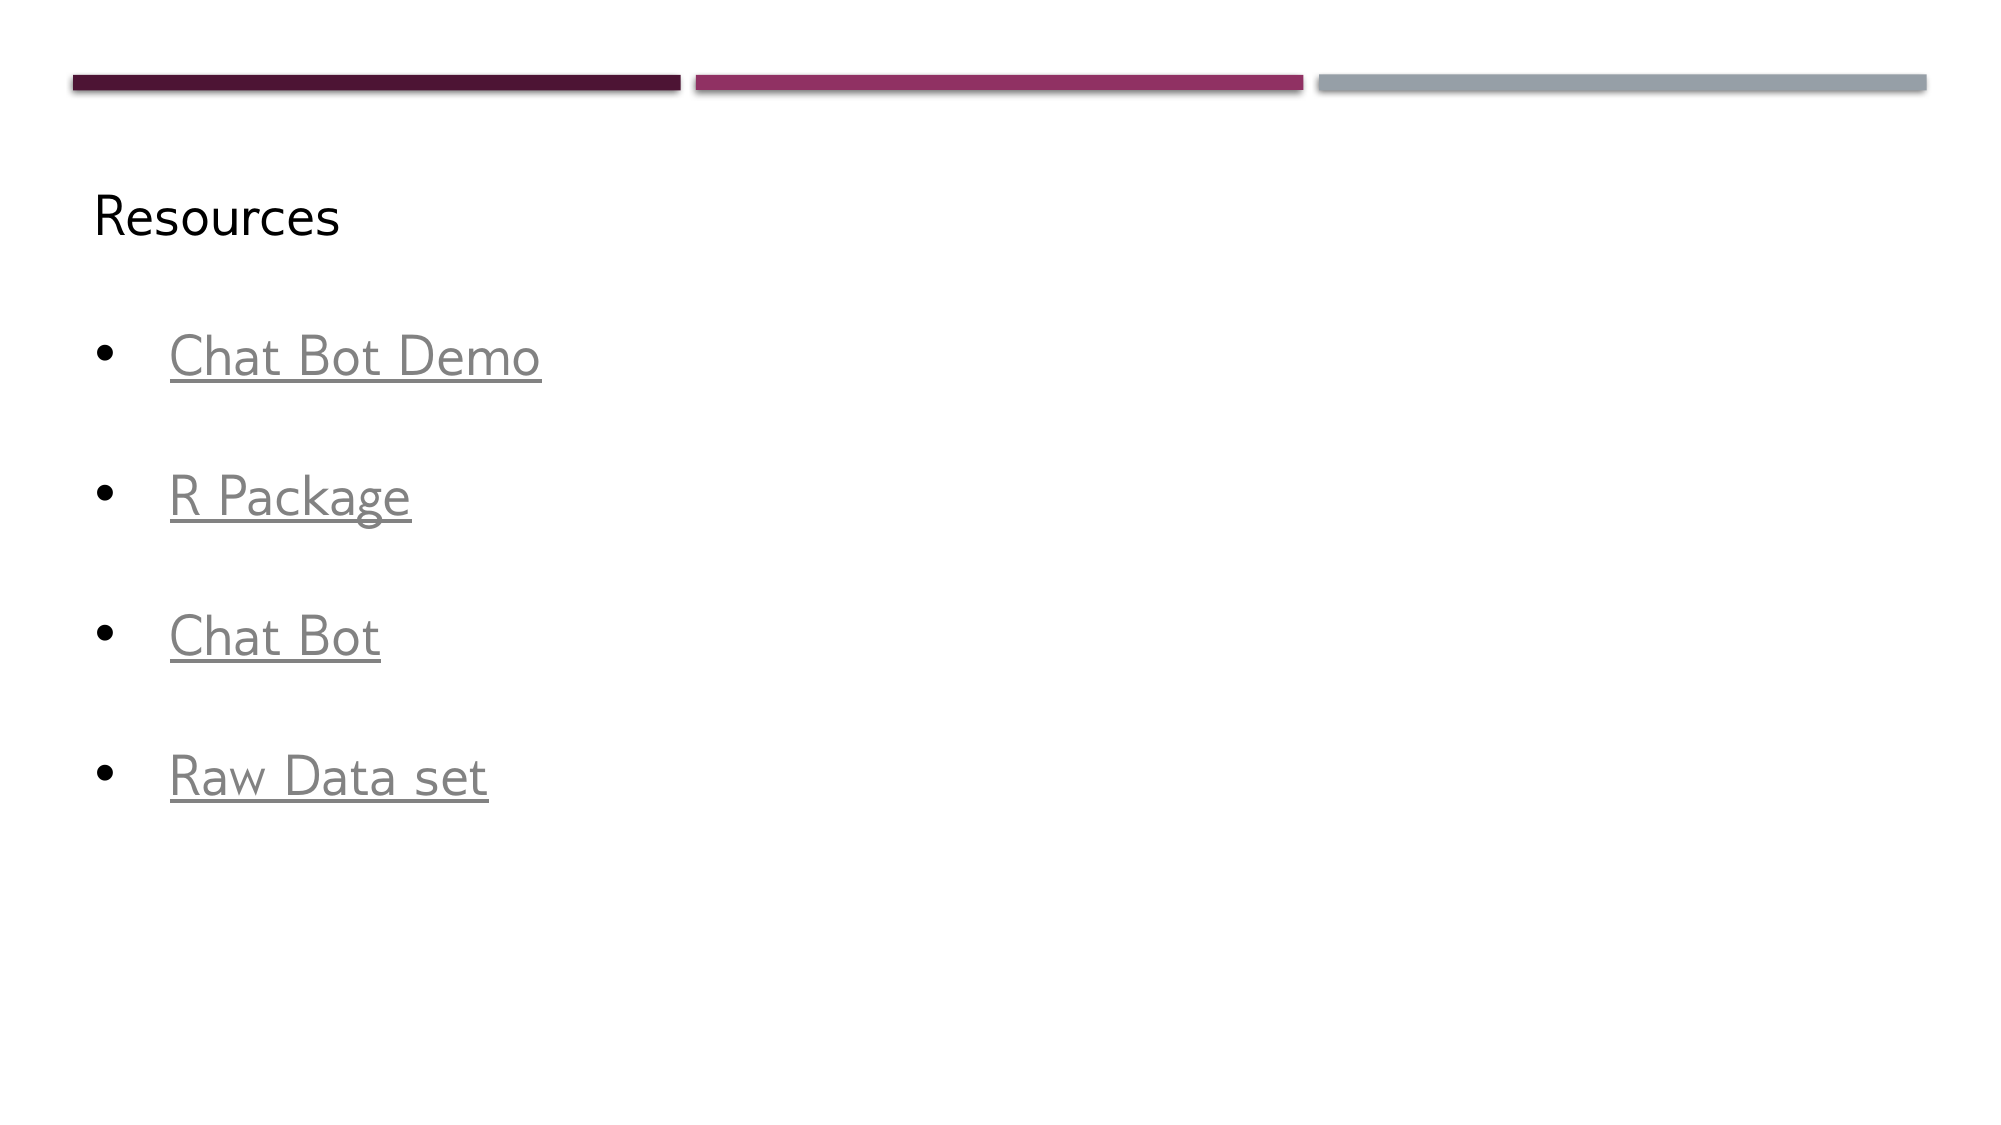

Resources

Chat Bot Demo

R Package

Chat Bot

Raw Data set